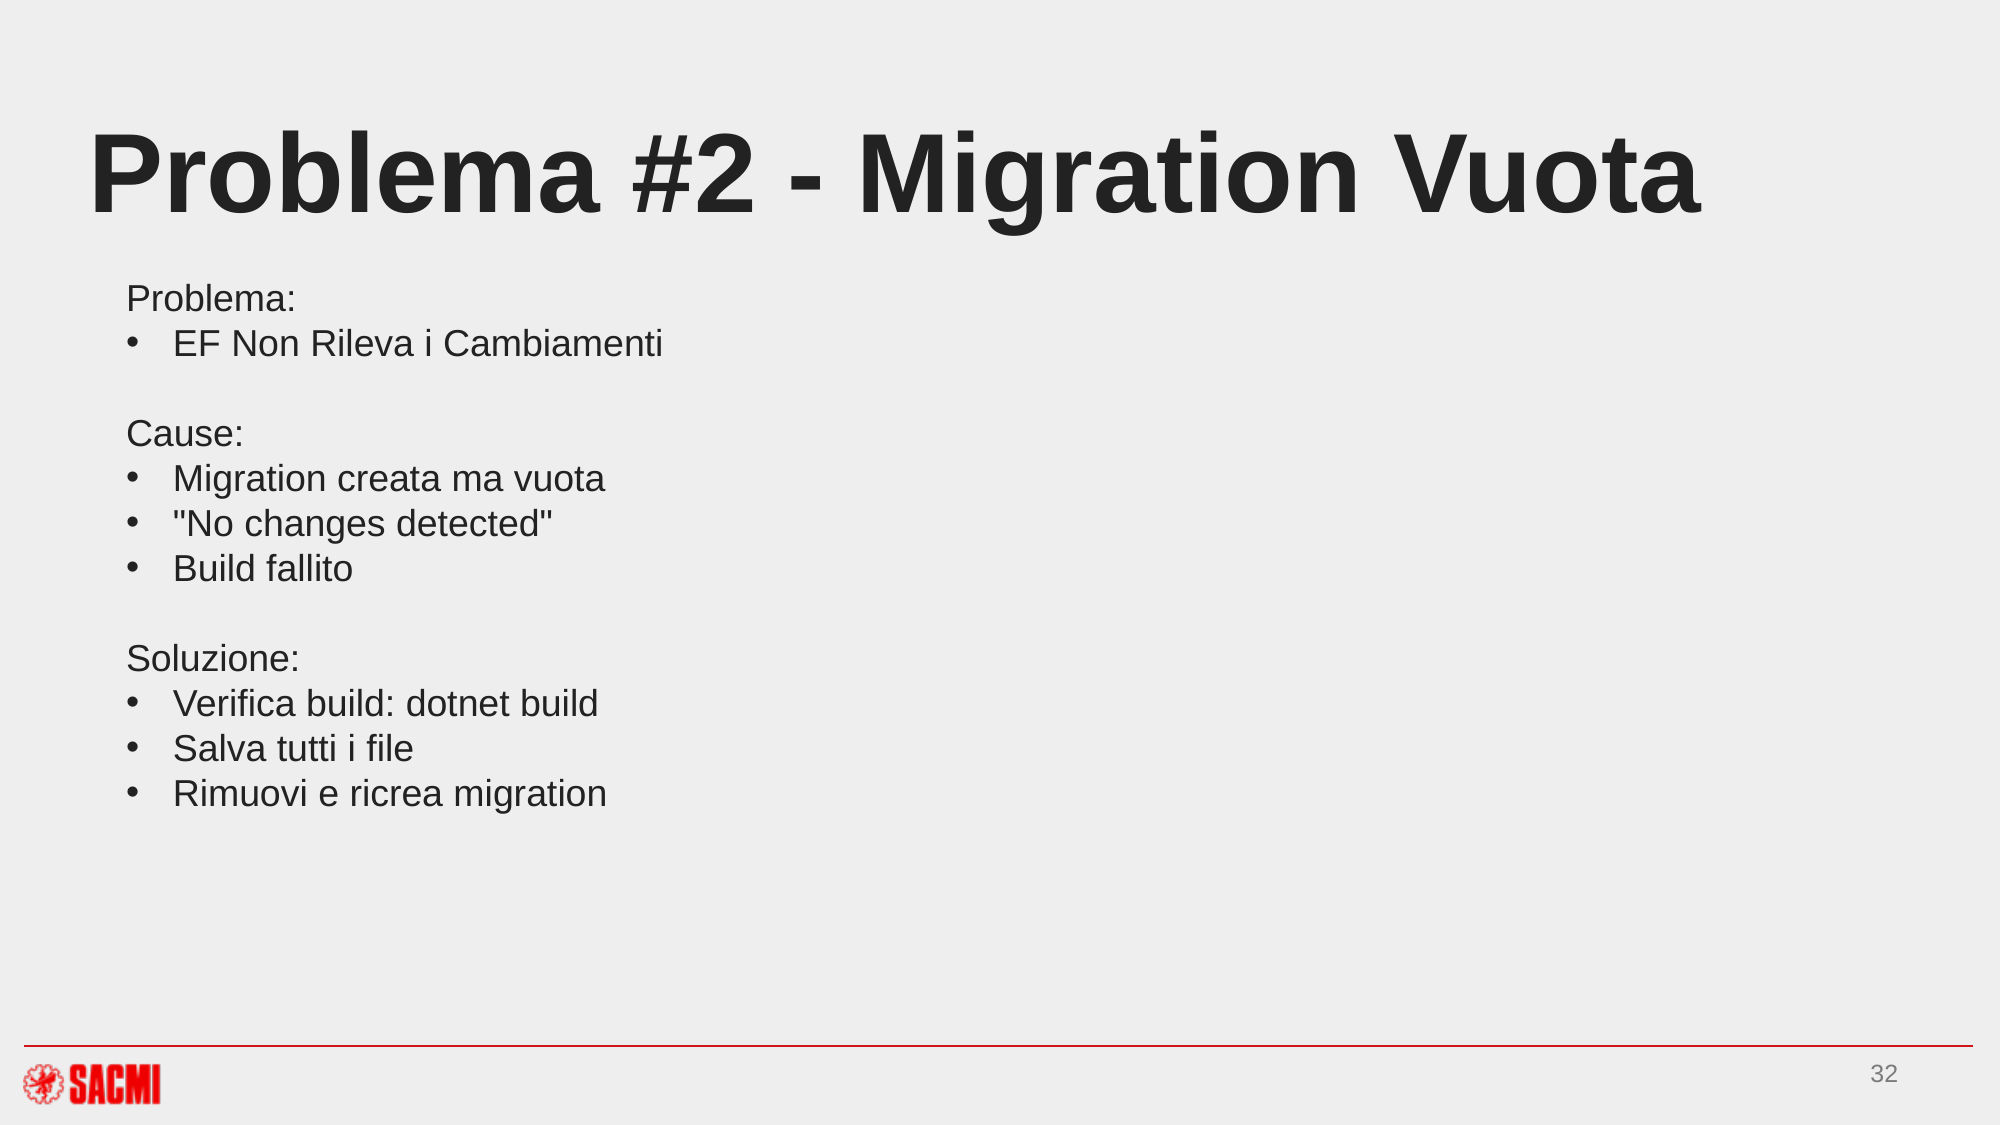

# Problema #2 - Migration Vuota
Problema:
EF Non Rileva i Cambiamenti

Cause:
Migration creata ma vuota
"No changes detected"
Build fallito

Soluzione:
Verifica build: dotnet build
Salva tutti i file
Rimuovi e ricrea migration

32